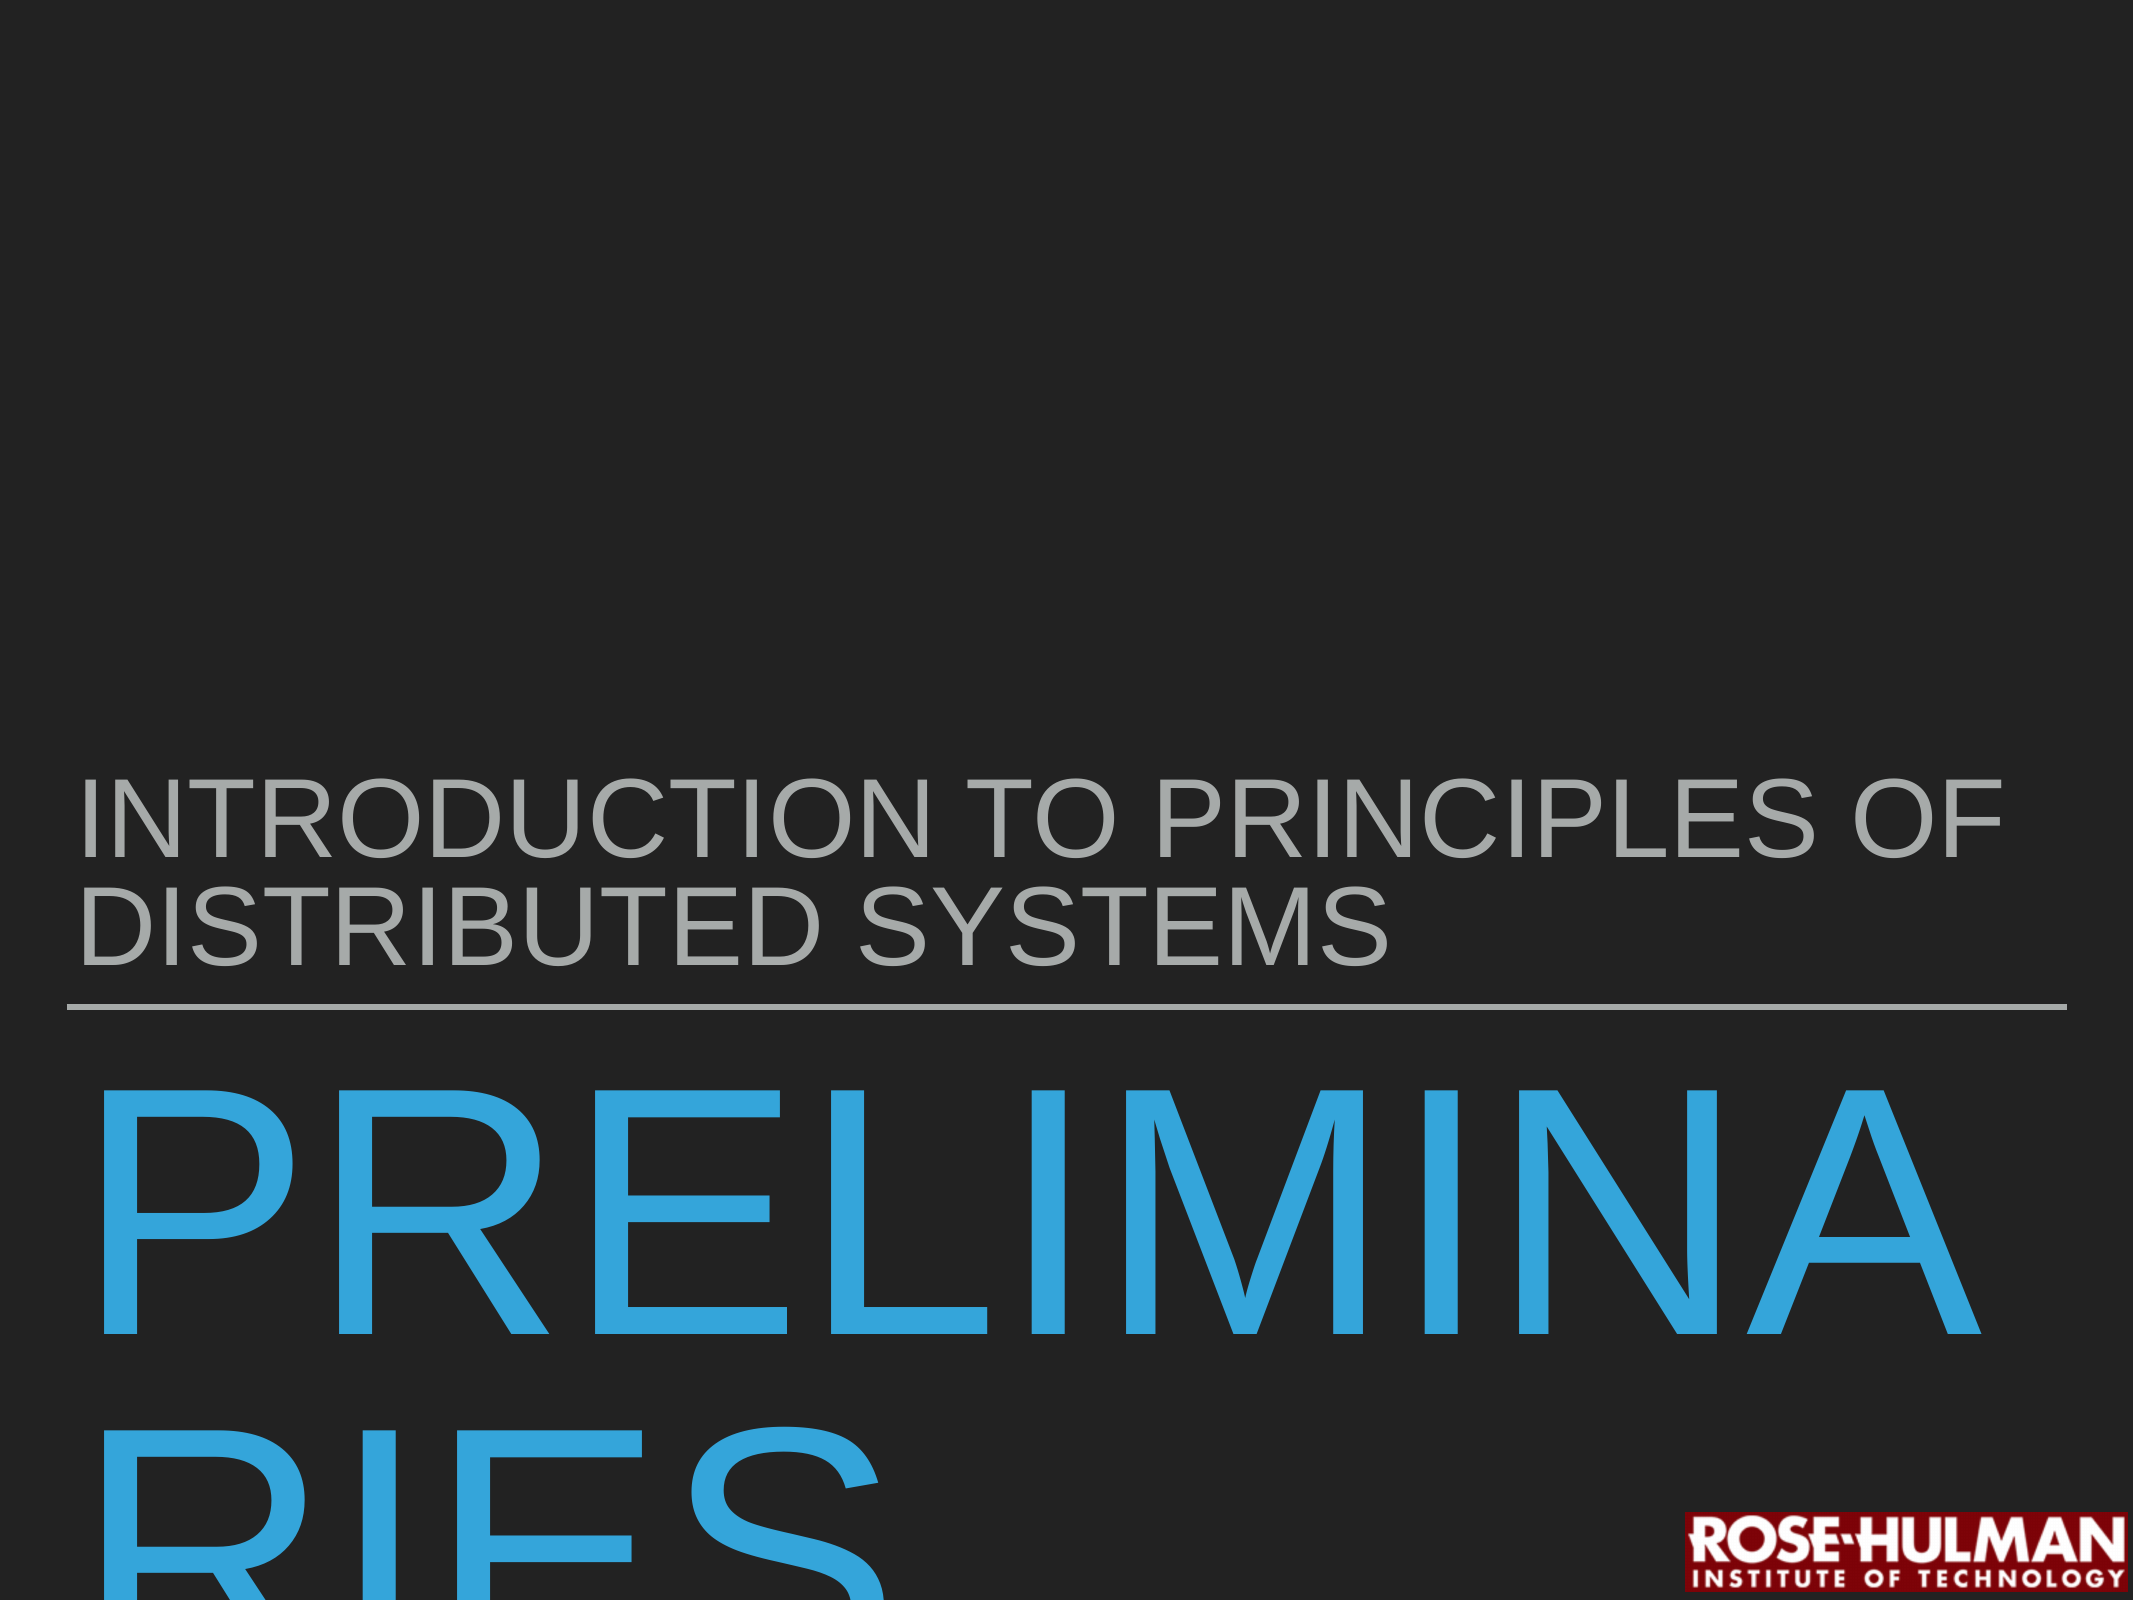

Introduction to Principles of Distributed Systems
# Preliminaries